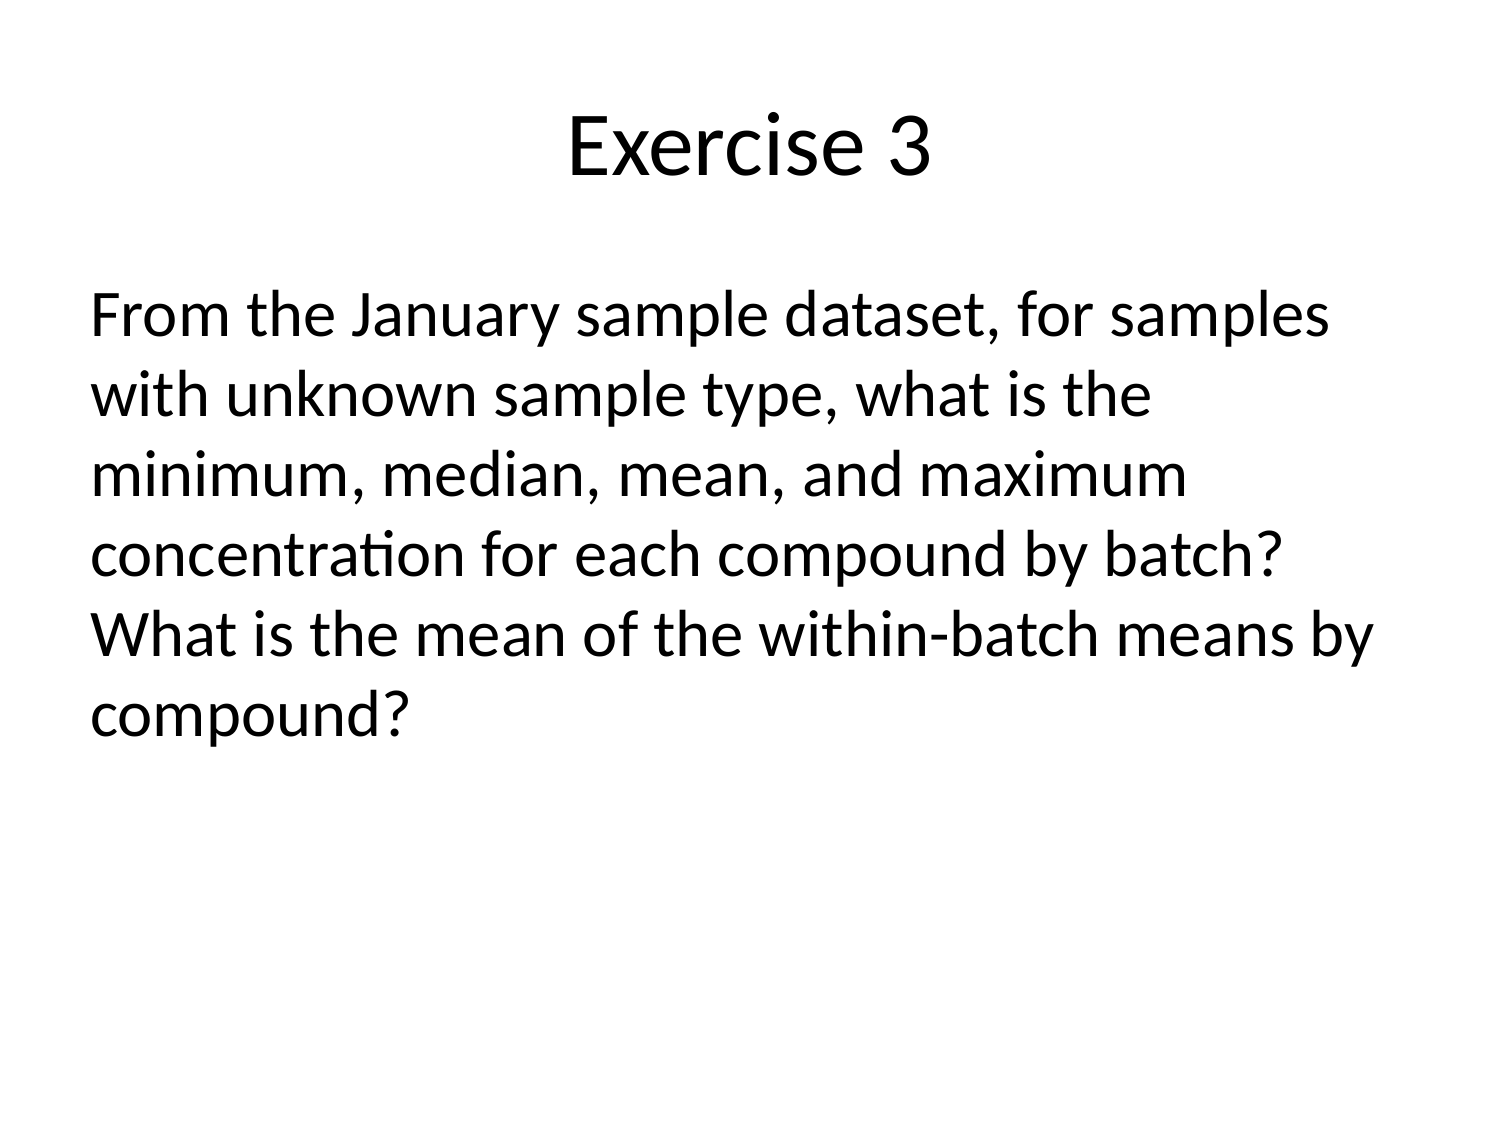

# Exercise 3
From the January sample dataset, for samples with unknown sample type, what is the minimum, median, mean, and maximum concentration for each compound by batch? What is the mean of the within-batch means by compound?